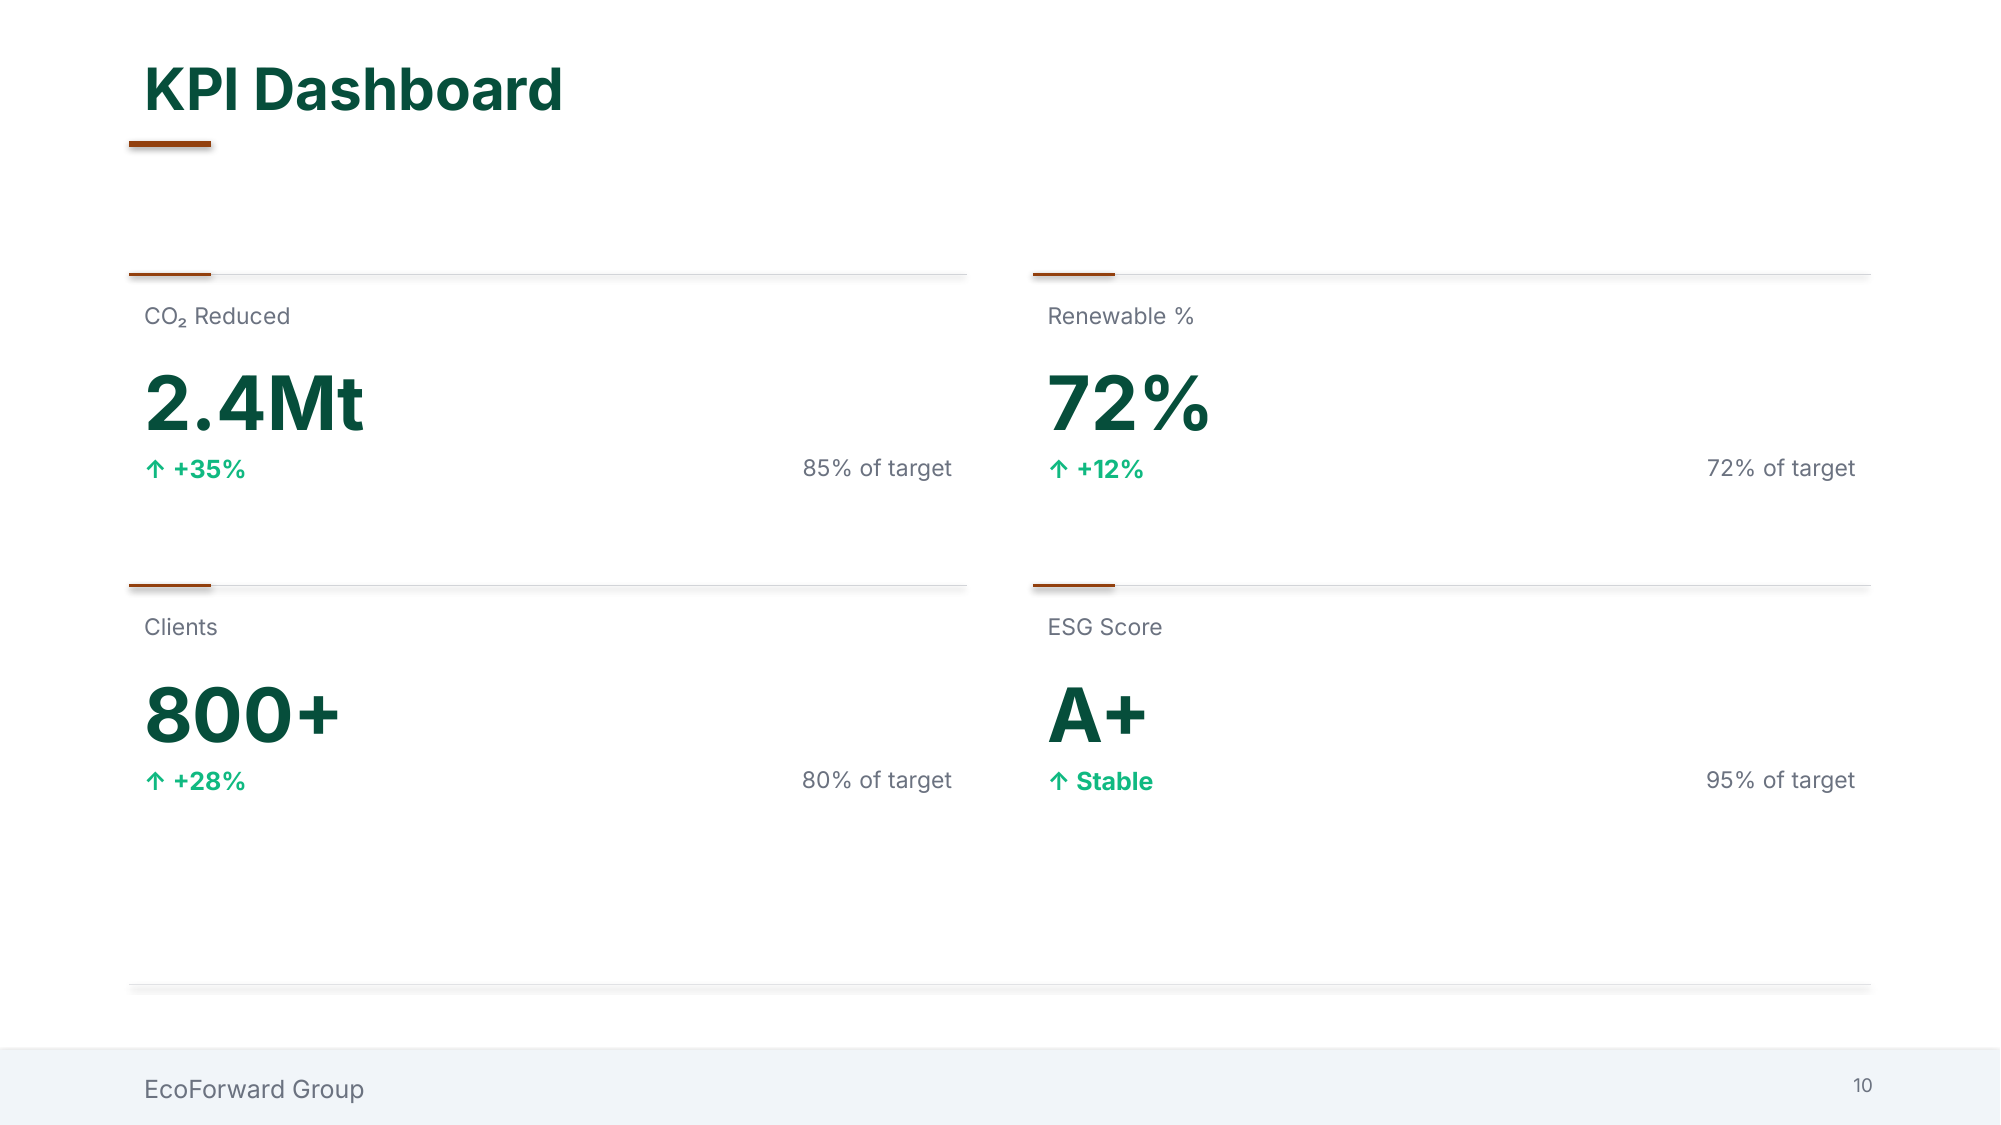

KPI Dashboard
CO₂ Reduced
Renewable %
2.4Mt
72%
↑ +35%
85% of target
↑ +12%
72% of target
Clients
ESG Score
800+
A+
↑ +28%
80% of target
↑ Stable
95% of target

EcoForward Group
10